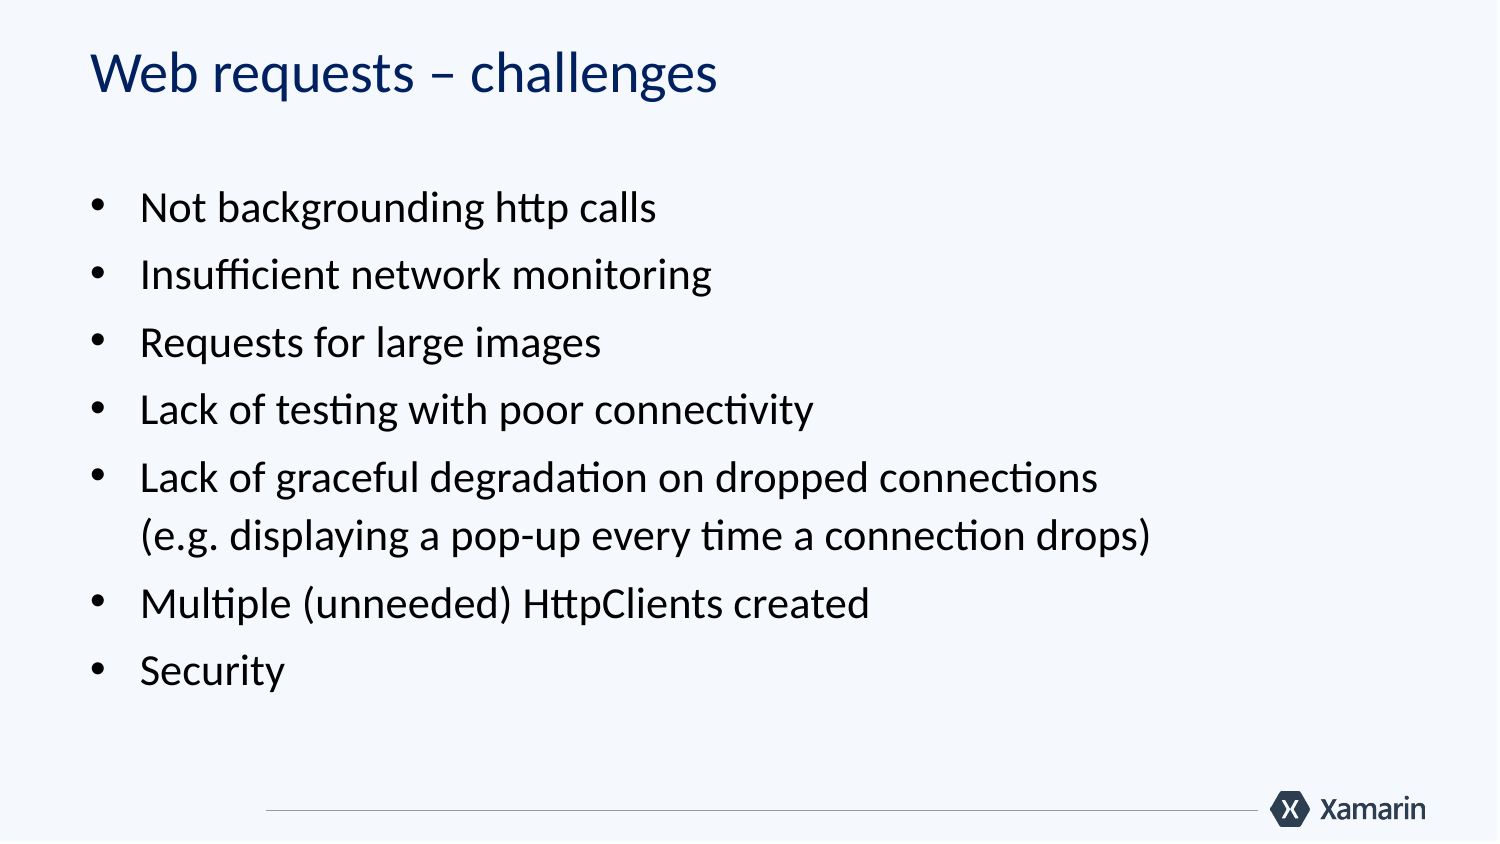

# Web requests – challenges
Not backgrounding http calls
Insufficient network monitoring
Requests for large images
Lack of testing with poor connectivity
Lack of graceful degradation on dropped connections
(e.g. displaying a pop-up every time a connection drops)
Multiple (unneeded) HttpClients created
Security